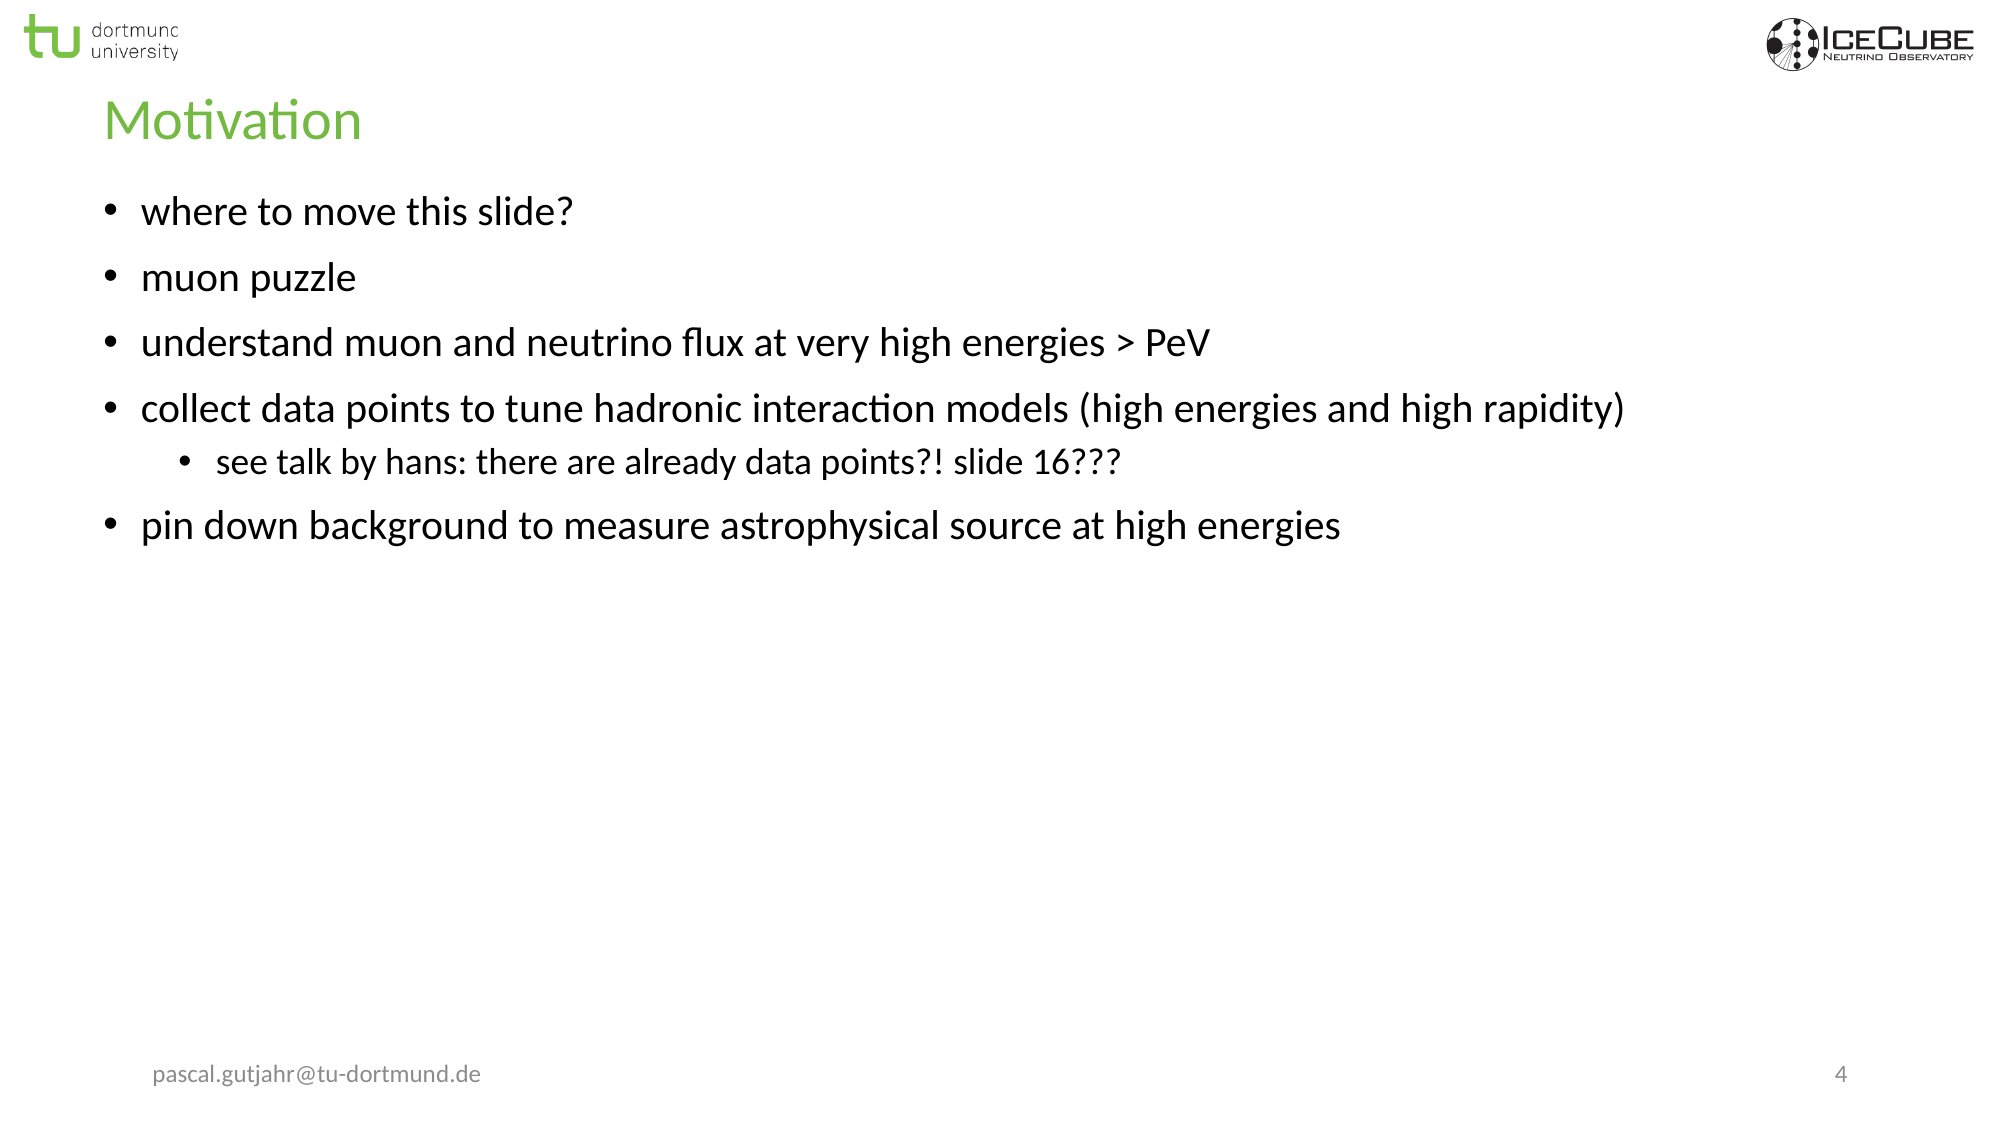

# Motivation
where to move this slide?
muon puzzle
understand muon and neutrino flux at very high energies > PeV
collect data points to tune hadronic interaction models (high energies and high rapidity)
see talk by hans: there are already data points?! slide 16???
pin down background to measure astrophysical source at high energies
pascal.gutjahr@tu-dortmund.de
4